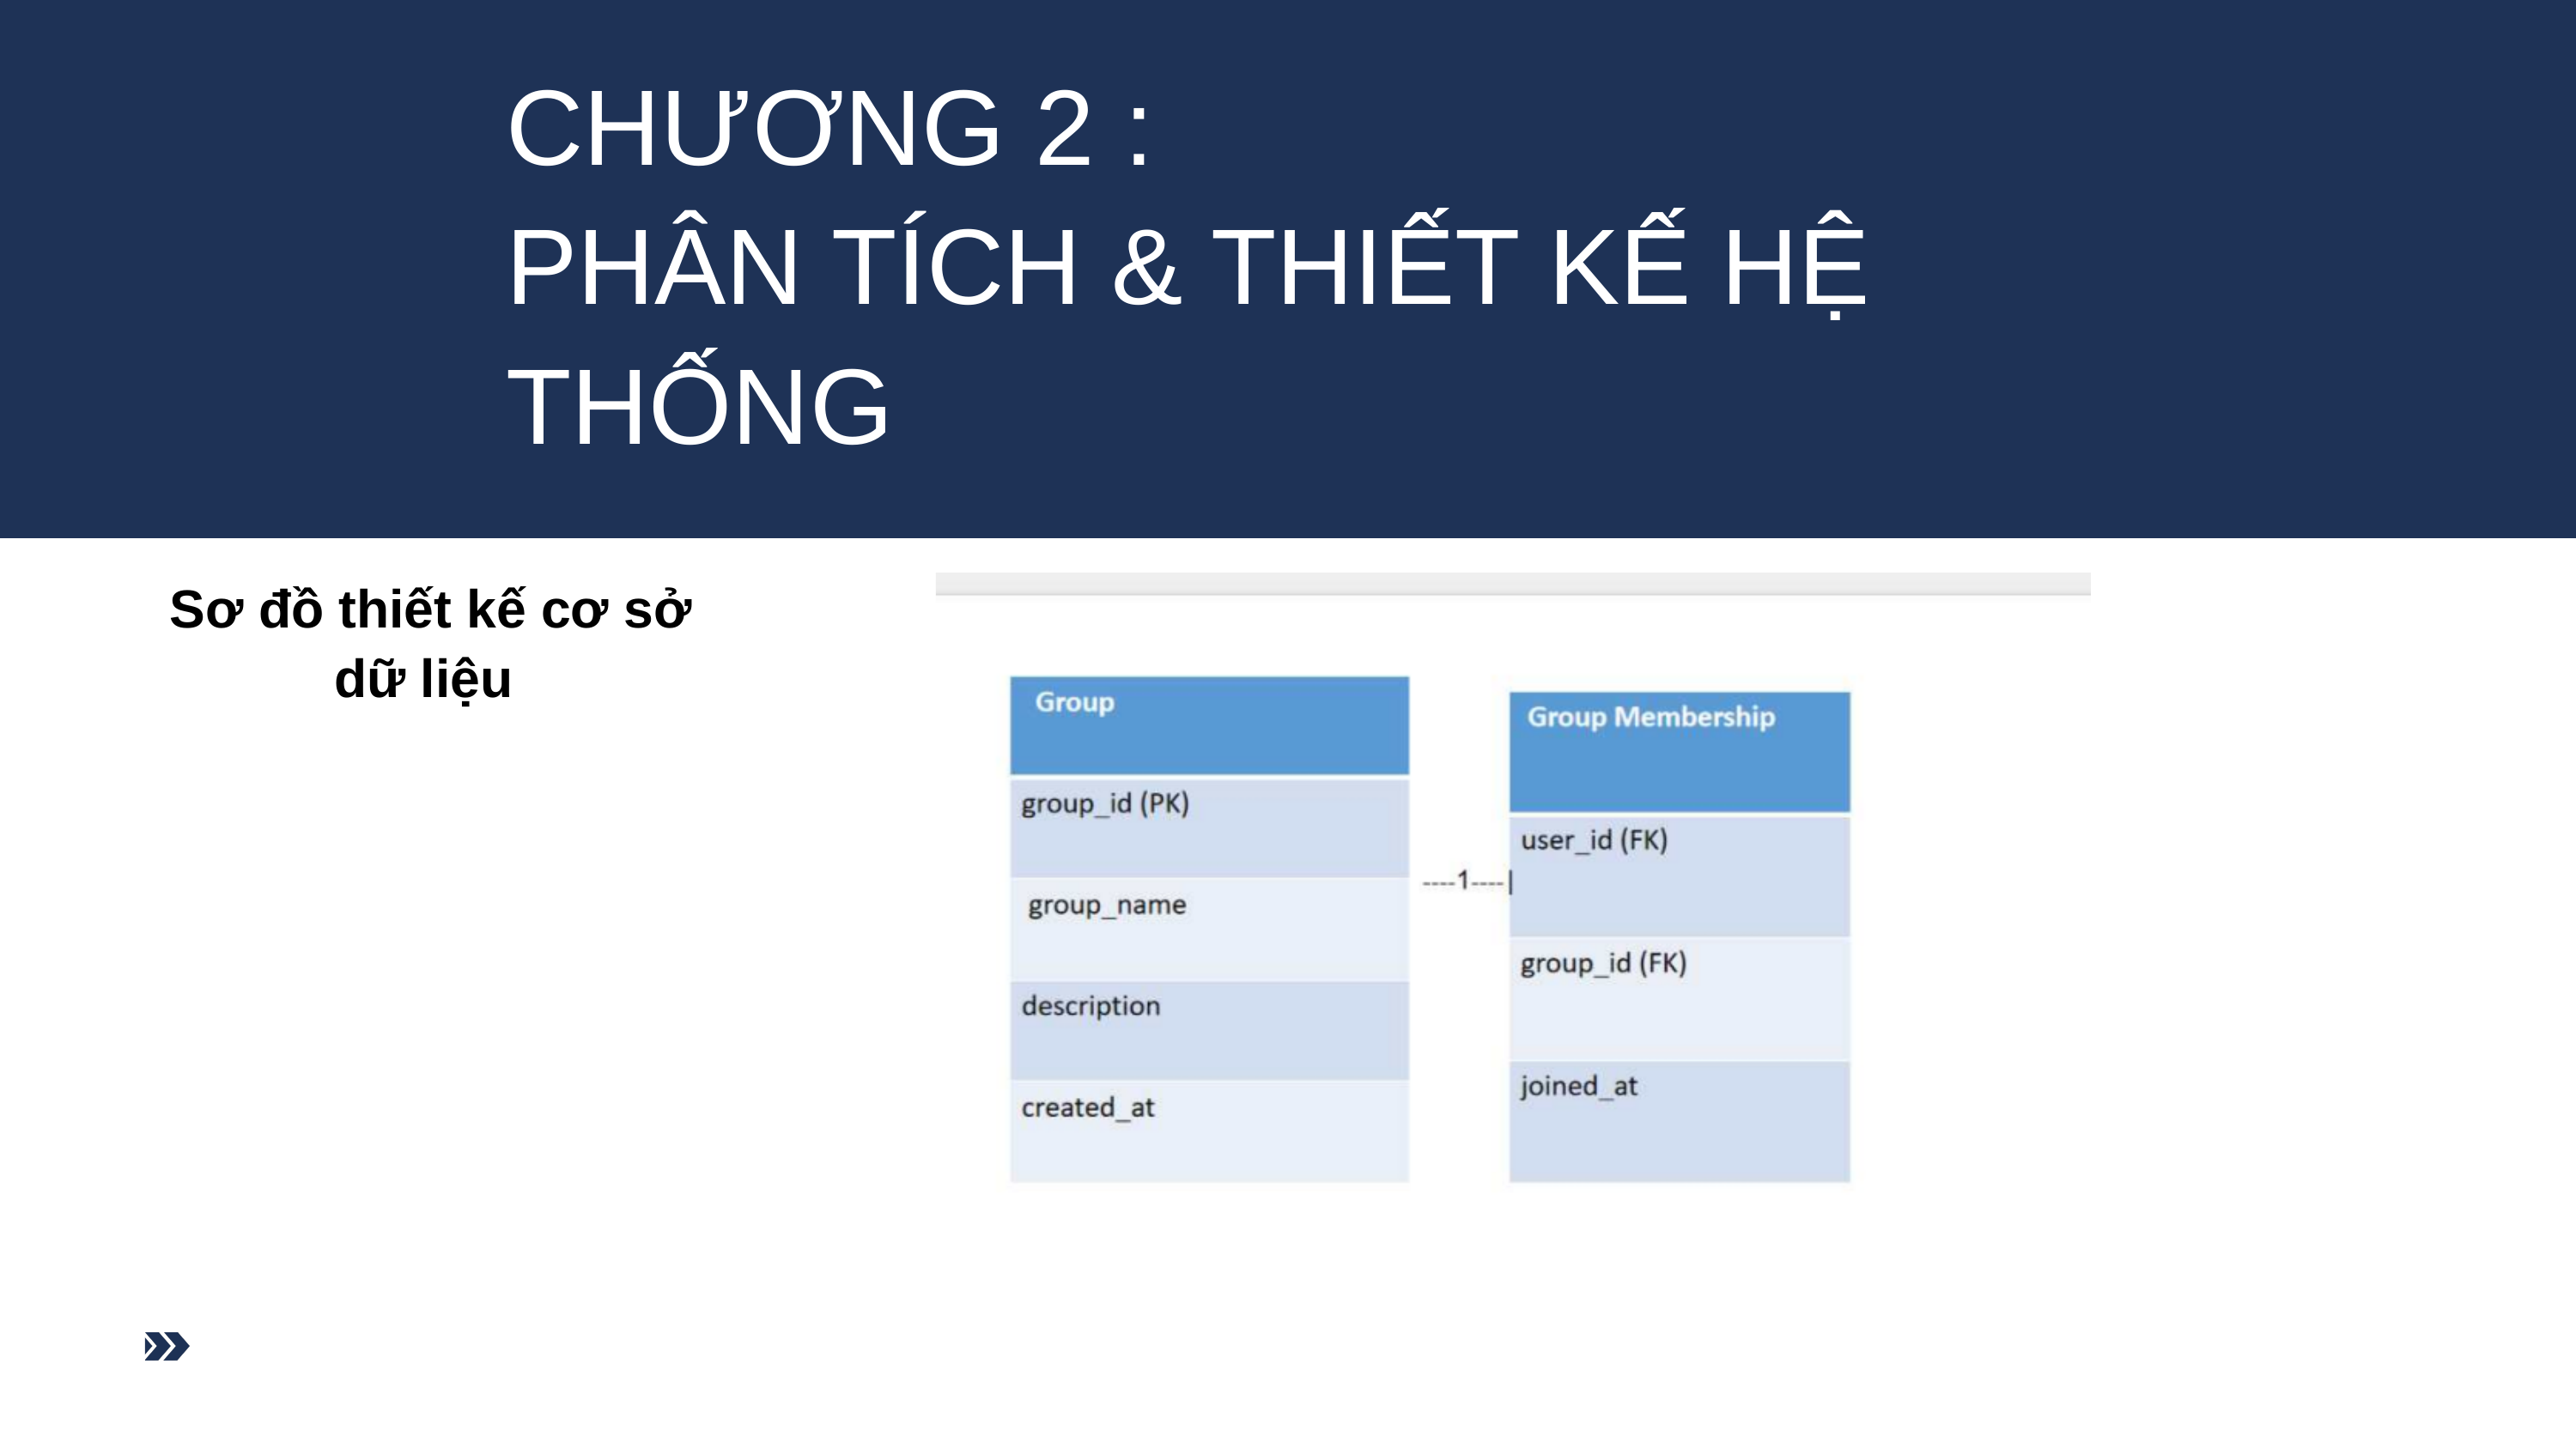

CHƯƠNG 2 :
PHÂN TÍCH & THIẾT KẾ HỆ THỐNG

 Sơ đồ thiết kế cơ sở dữ liệu